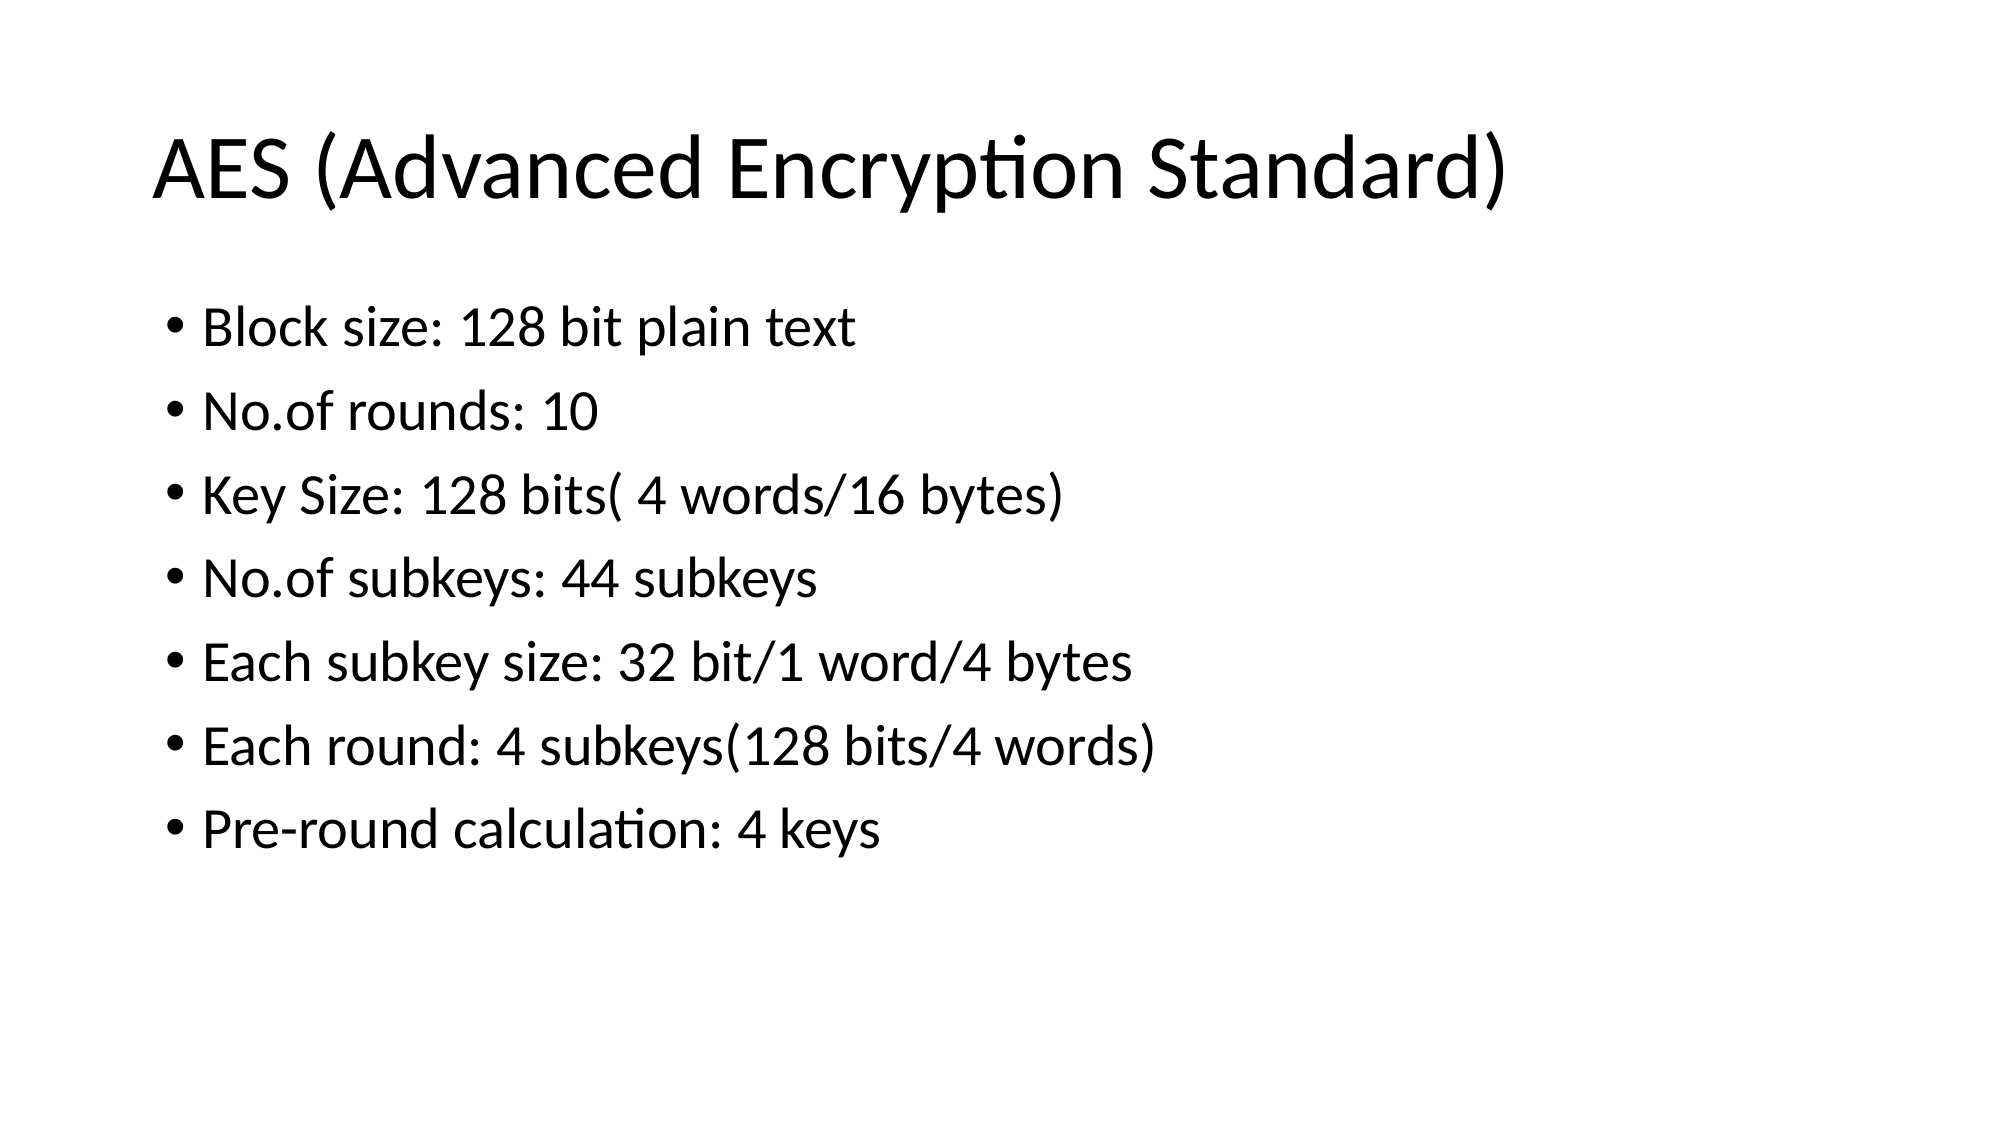

# AES (Advanced Encryption Standard)
Block size: 128 bit plain text
No.of rounds: 10
Key Size: 128 bits( 4 words/16 bytes)
No.of subkeys: 44 subkeys
Each subkey size: 32 bit/1 word/4 bytes
Each round: 4 subkeys(128 bits/4 words)
Pre-round calculation: 4 keys